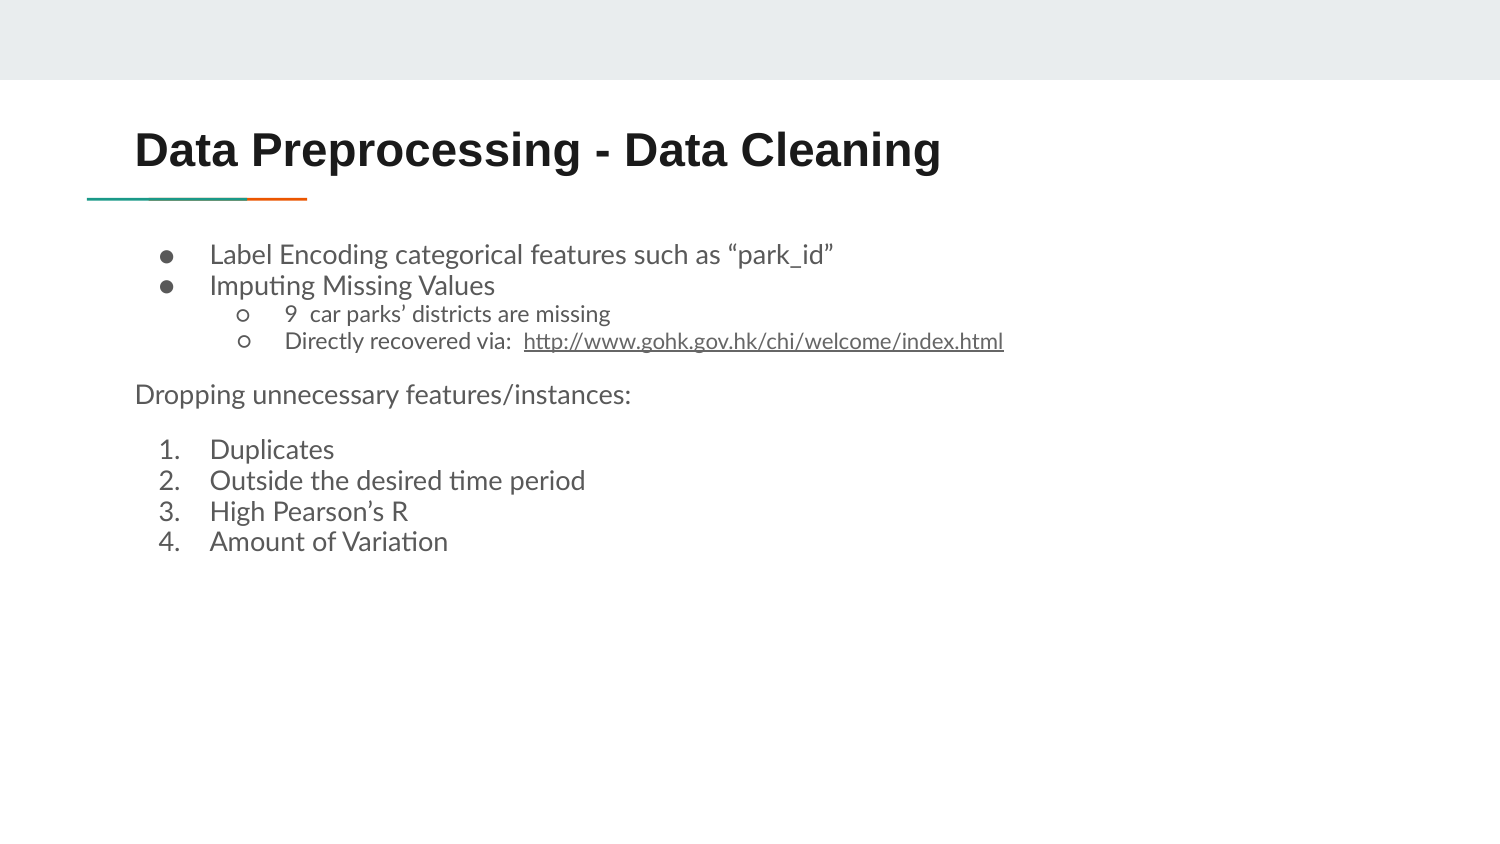

# Data Preprocessing - Data Cleaning
Label Encoding categorical features such as “park_id”
Imputing Missing Values
9  car parks’ districts are missing
Directly recovered via:  http://www.gohk.gov.hk/chi/welcome/index.html
Dropping unnecessary features/instances:
Duplicates
Outside the desired time period
High Pearson’s R
Amount of Variation